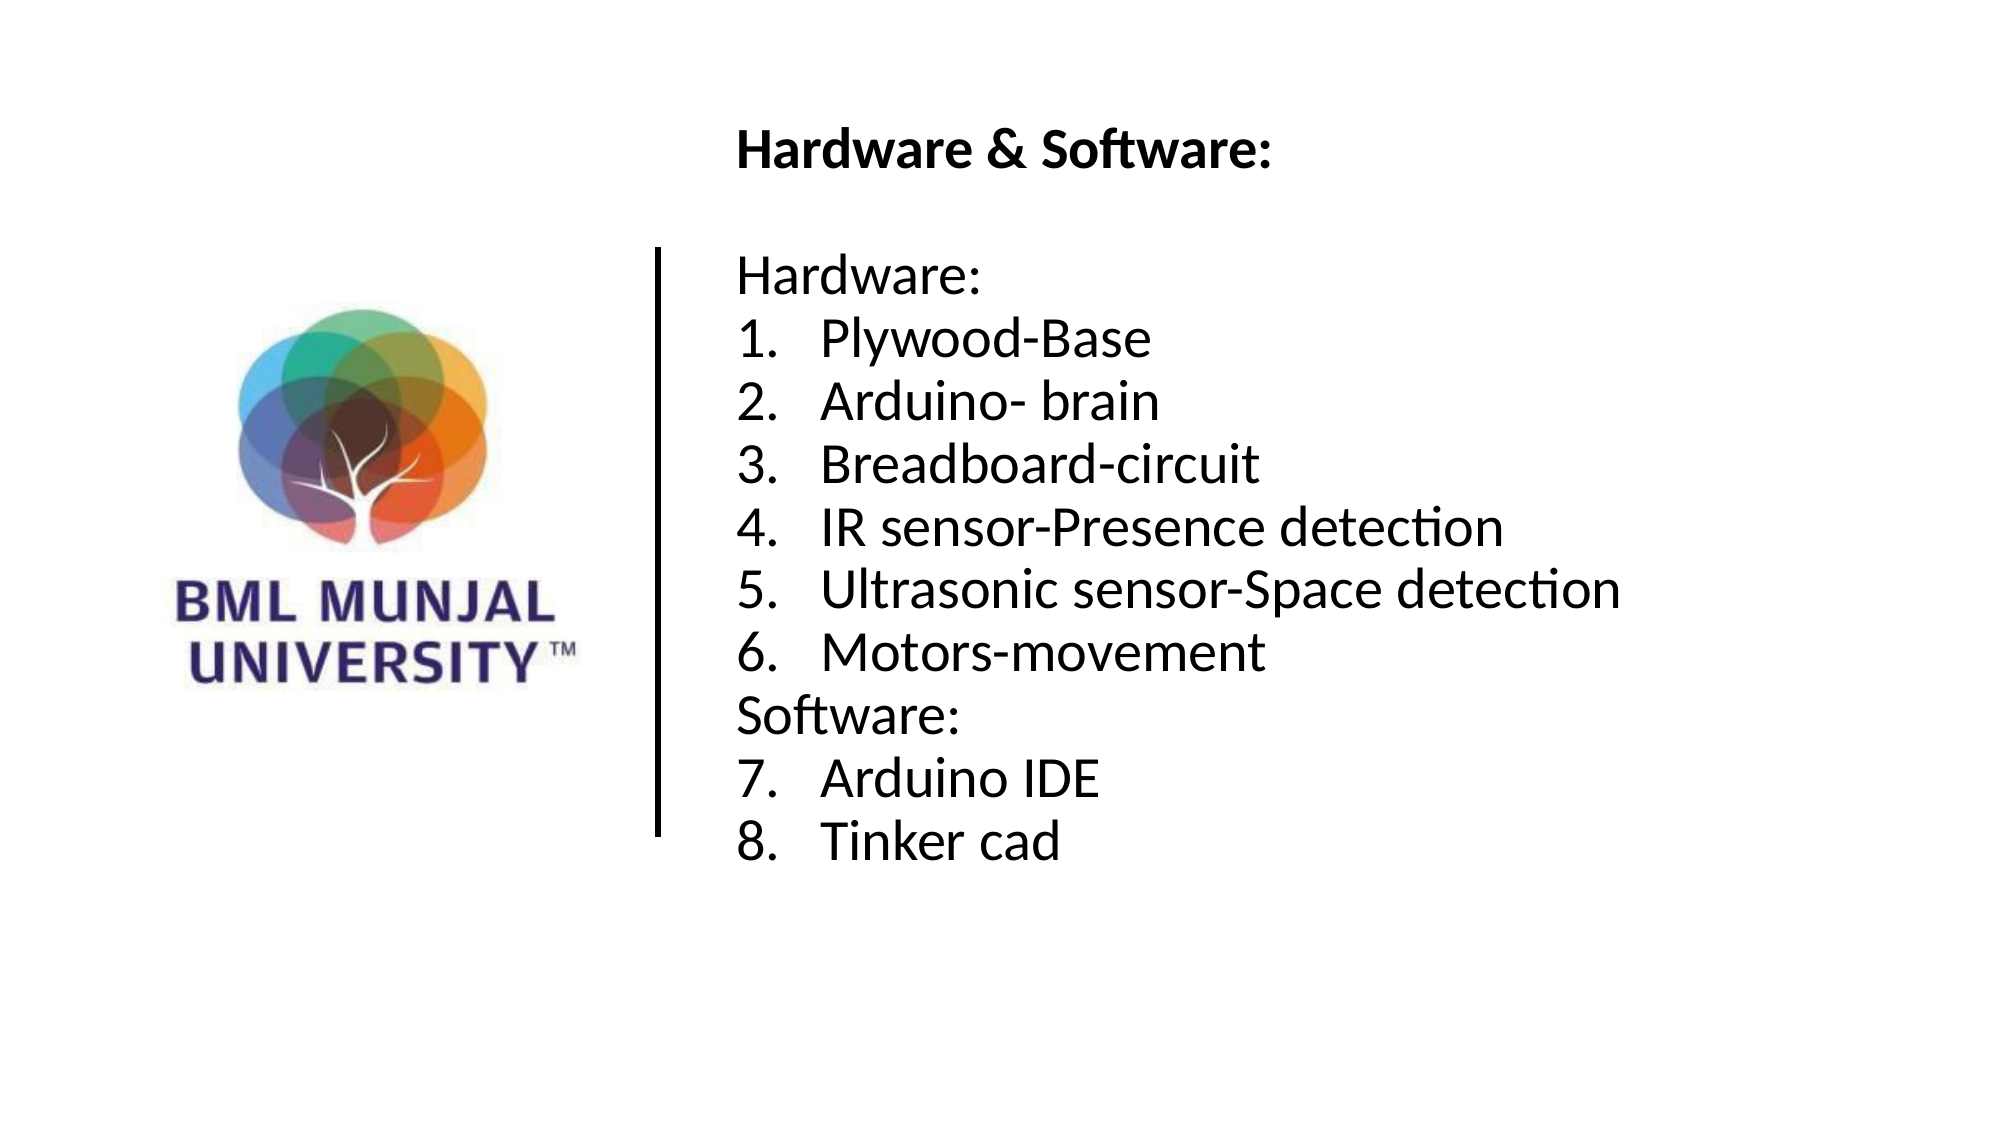

Hardware & Software:

Hardware:
Plywood-Base
Arduino- brain
Breadboard-circuit
IR sensor-Presence detection
Ultrasonic sensor-Space detection
Motors-movement
Software:
Arduino IDE
Tinker cad

SCHOOL OF ENGINEERING AND TECHNOLOGY